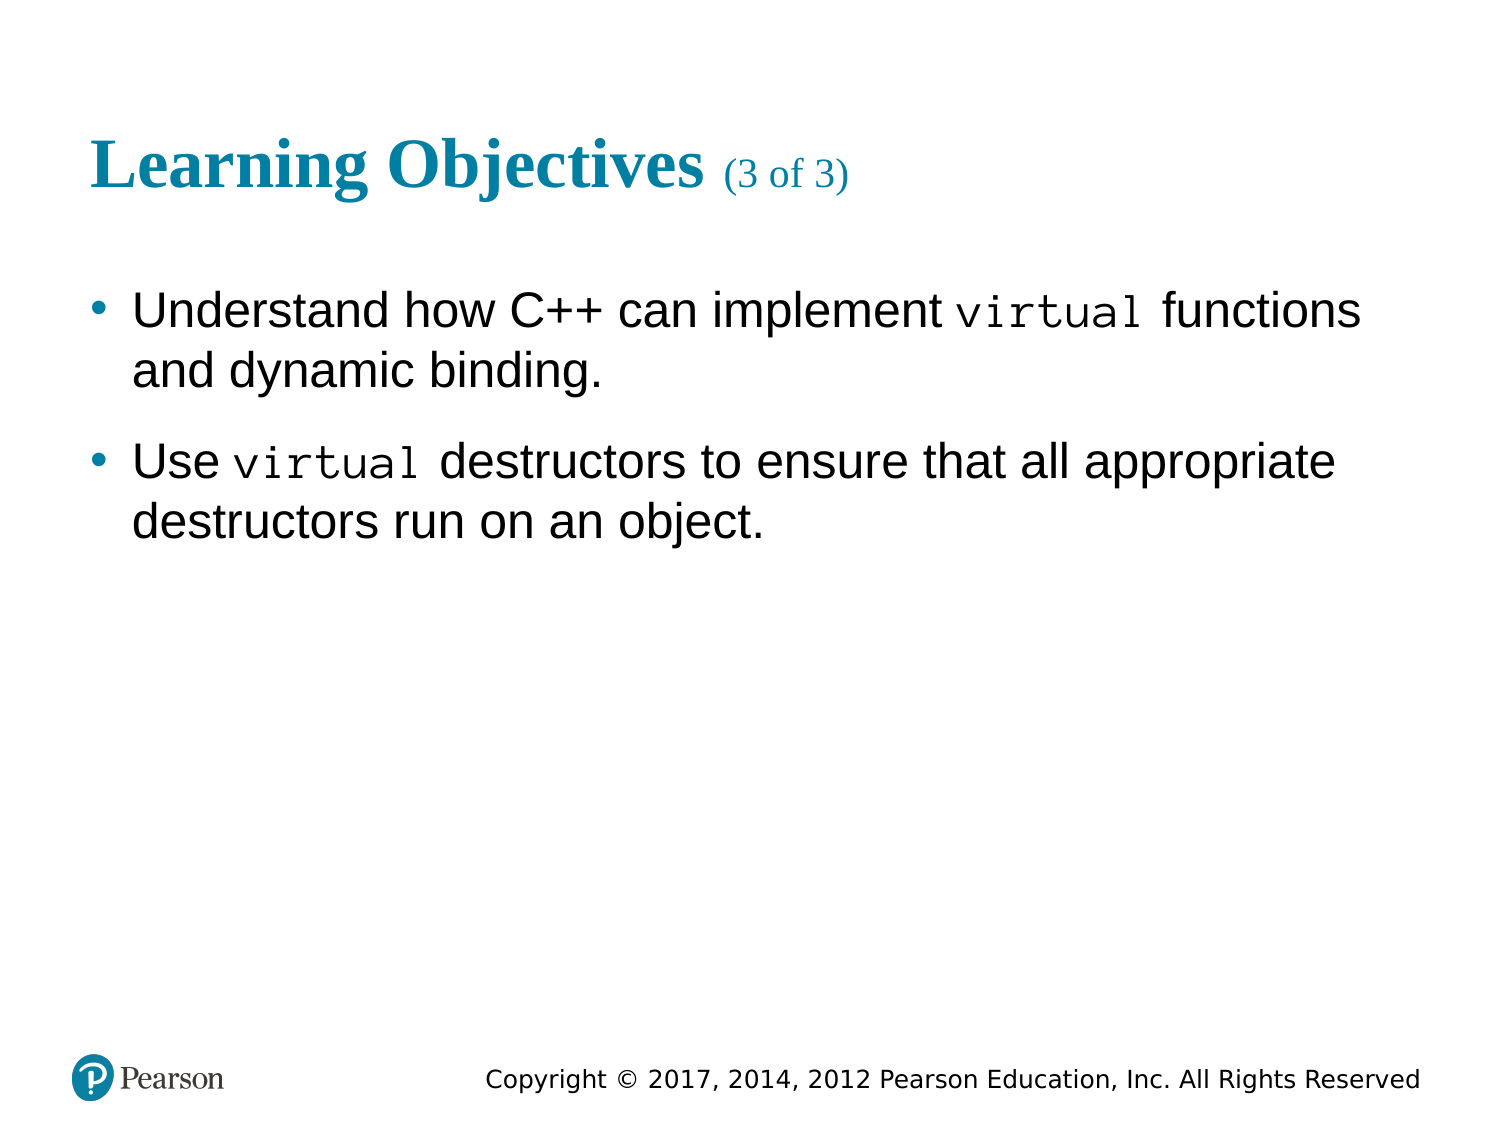

# Learning Objectives (3 of 3)
Understand how C++ can implement virtual functions and dynamic binding.
Use virtual destructors to ensure that all appropriate destructors run on an object.